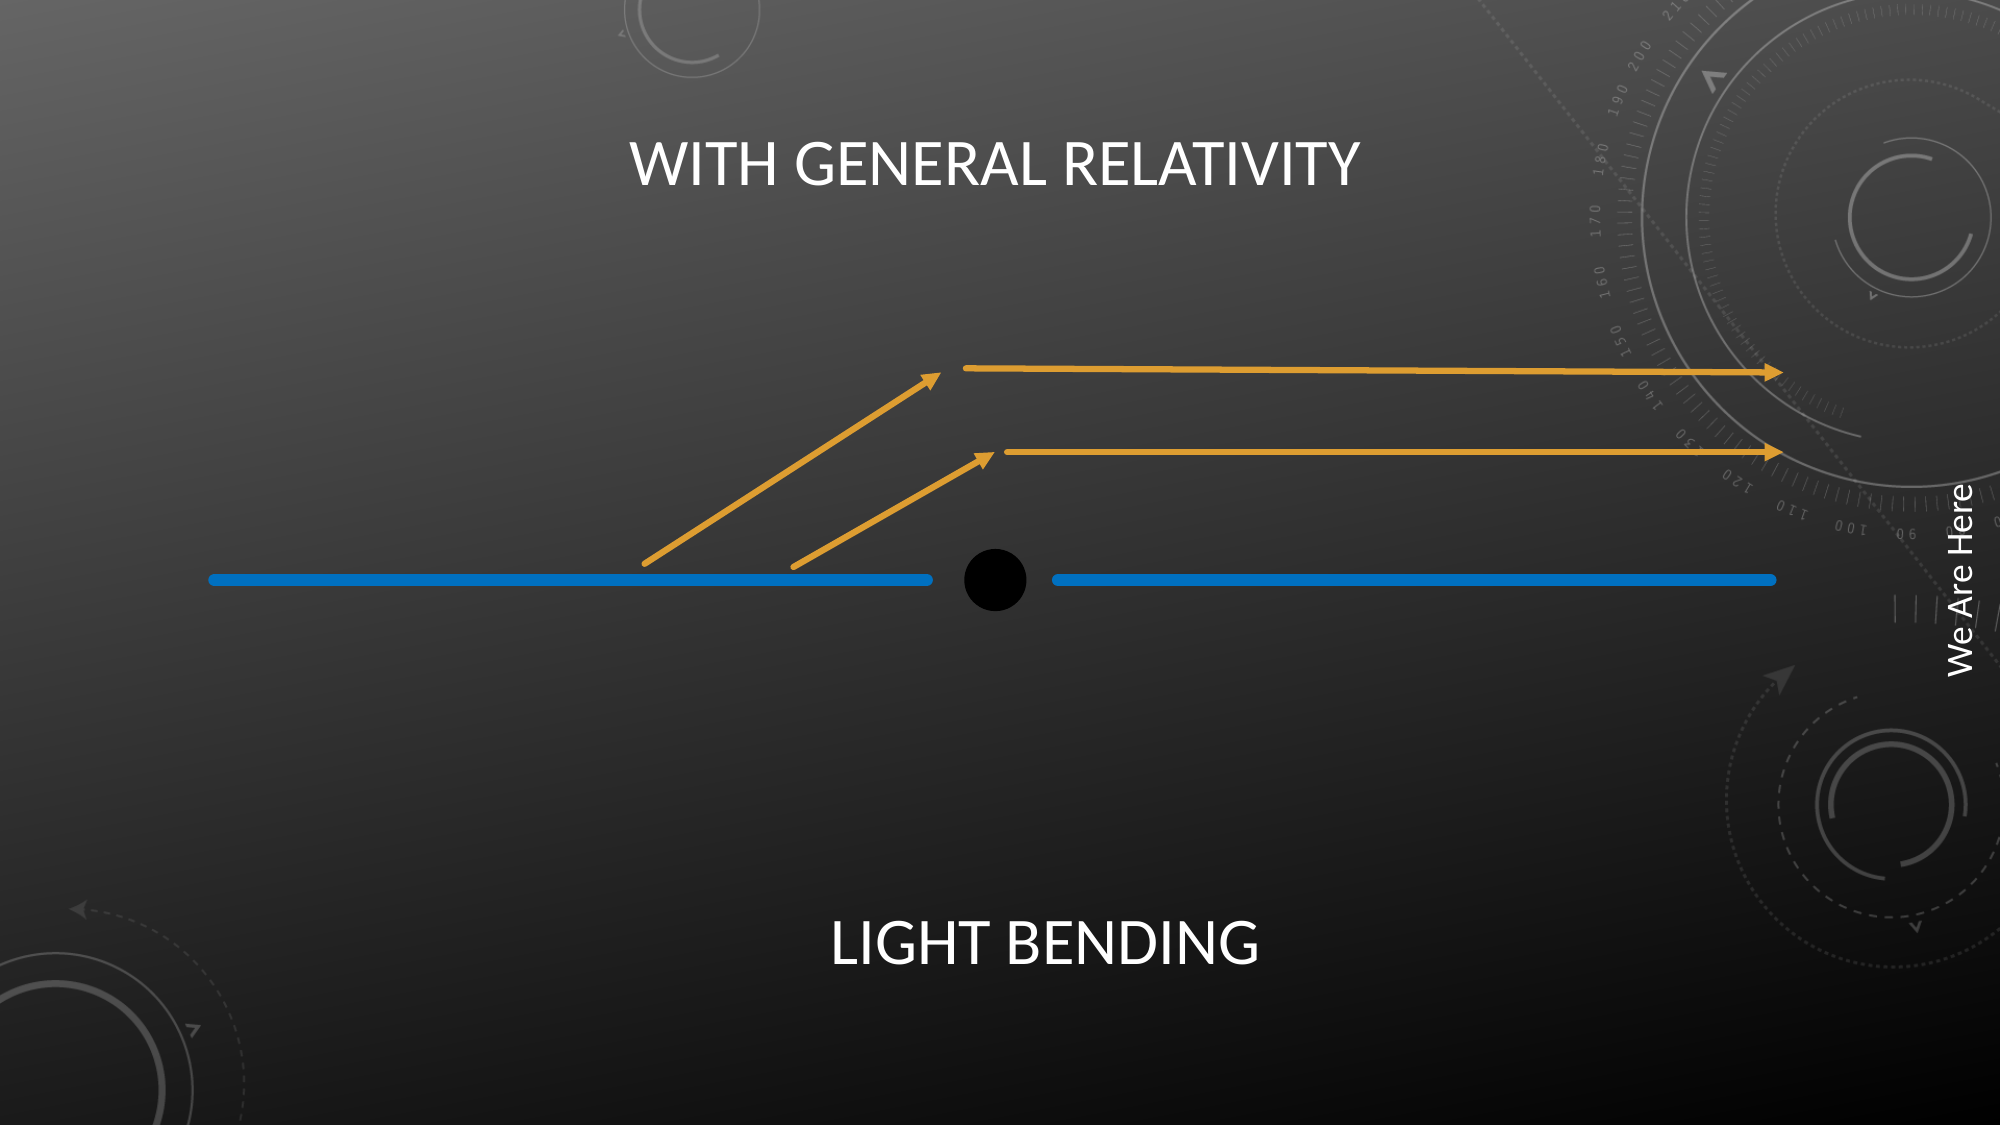

With General Relativity
We Are Here

Light Bending